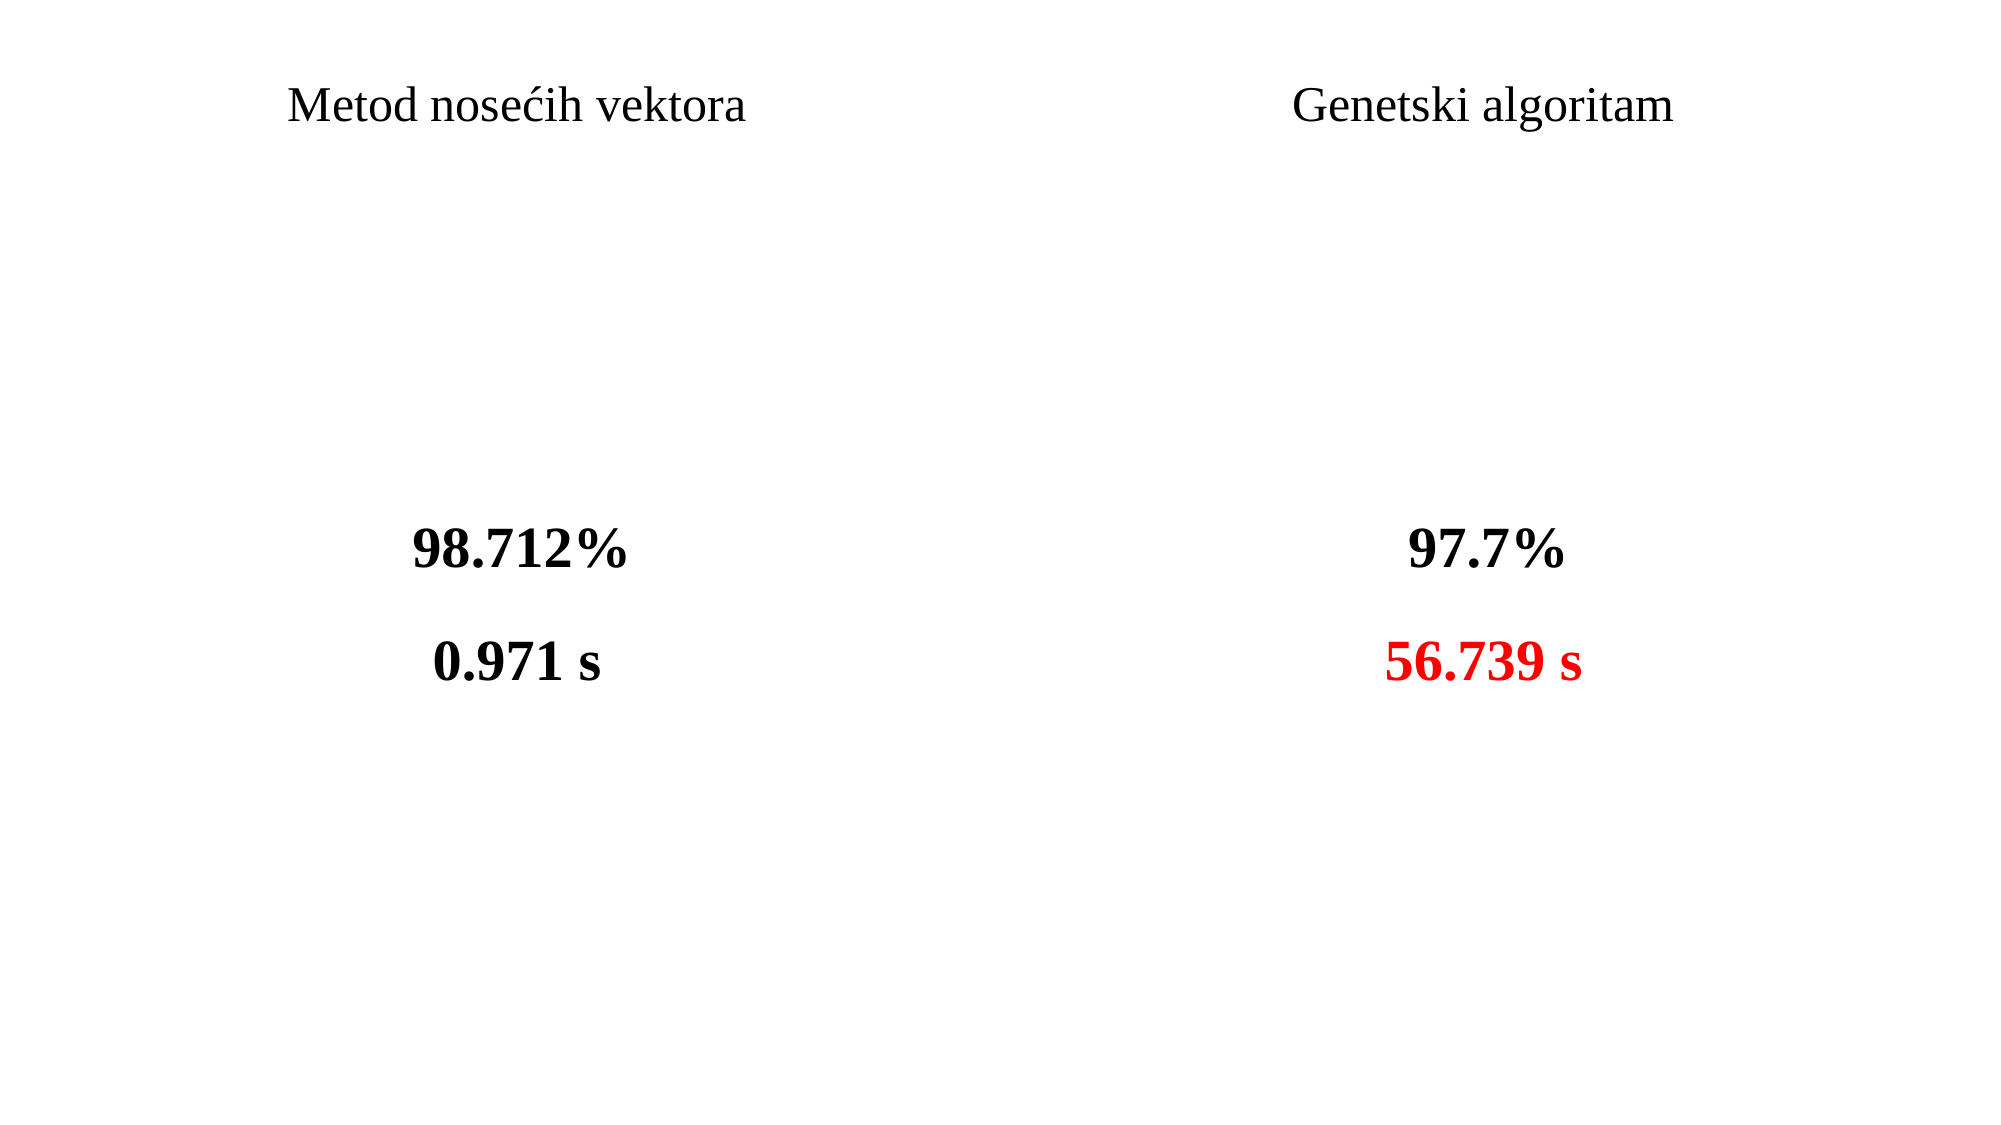

Metod nosećih vektora
Genetski algoritam
98.712%
97.7%
0.971 s
56.739 s